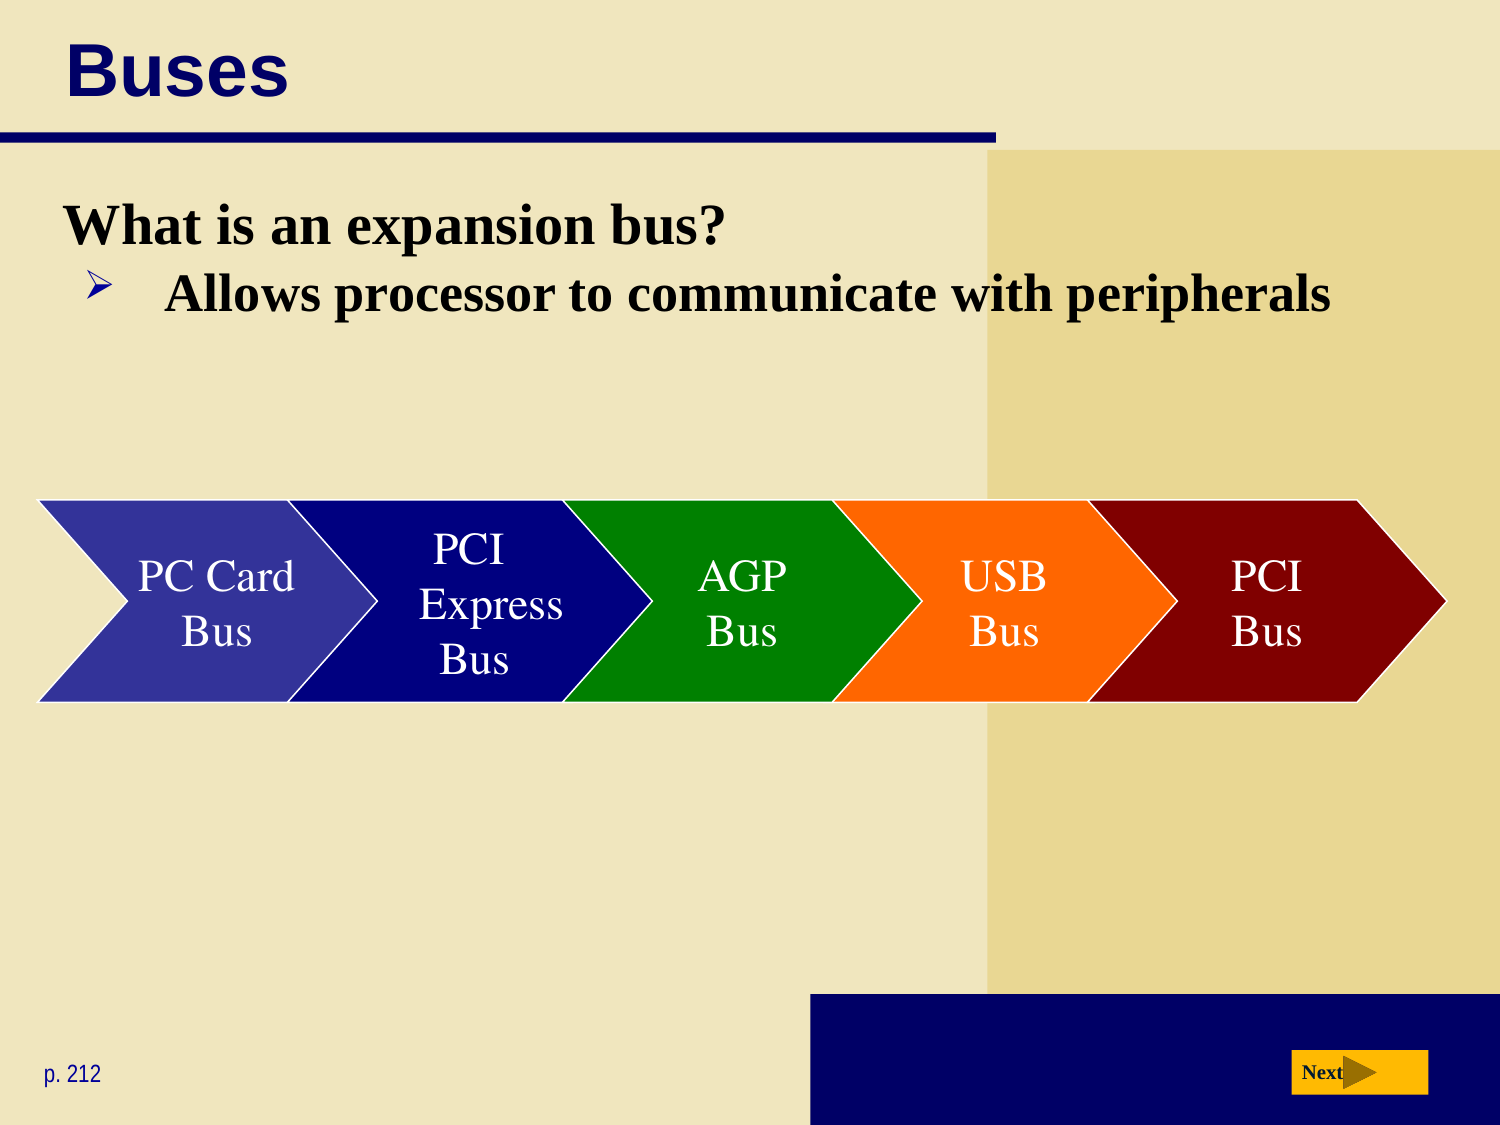

# Buses
What is an expansion bus?
Allows processor to communicate with peripherals
PC Card
Bus
PCI
   Express
Bus
AGP
Bus
USB
Bus
PCI
Bus
p. 212

Next